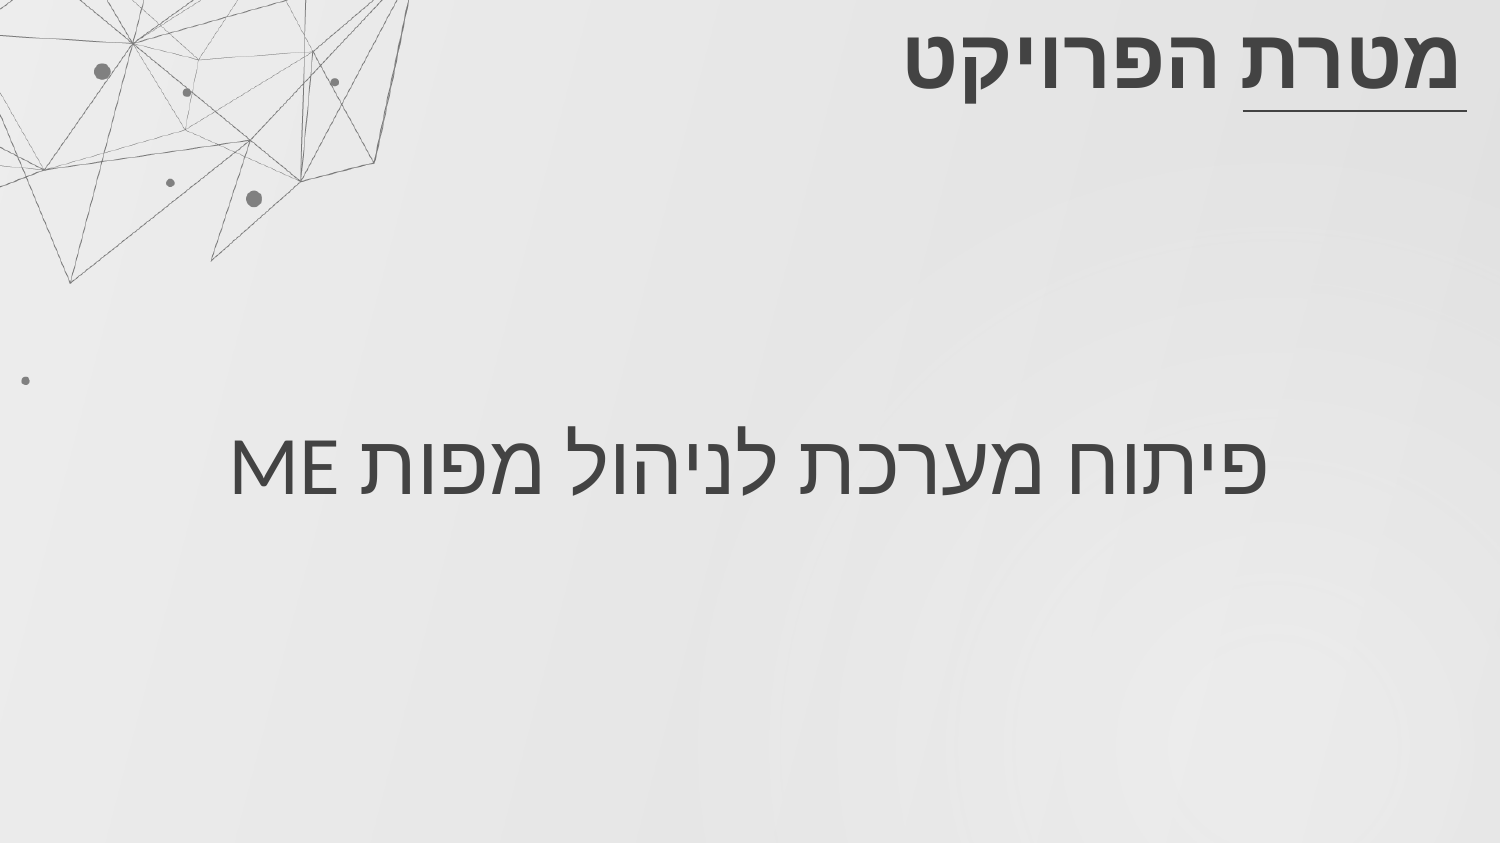

# מטרת הפרויקט
פיתוח מערכת לניהול מפות ME